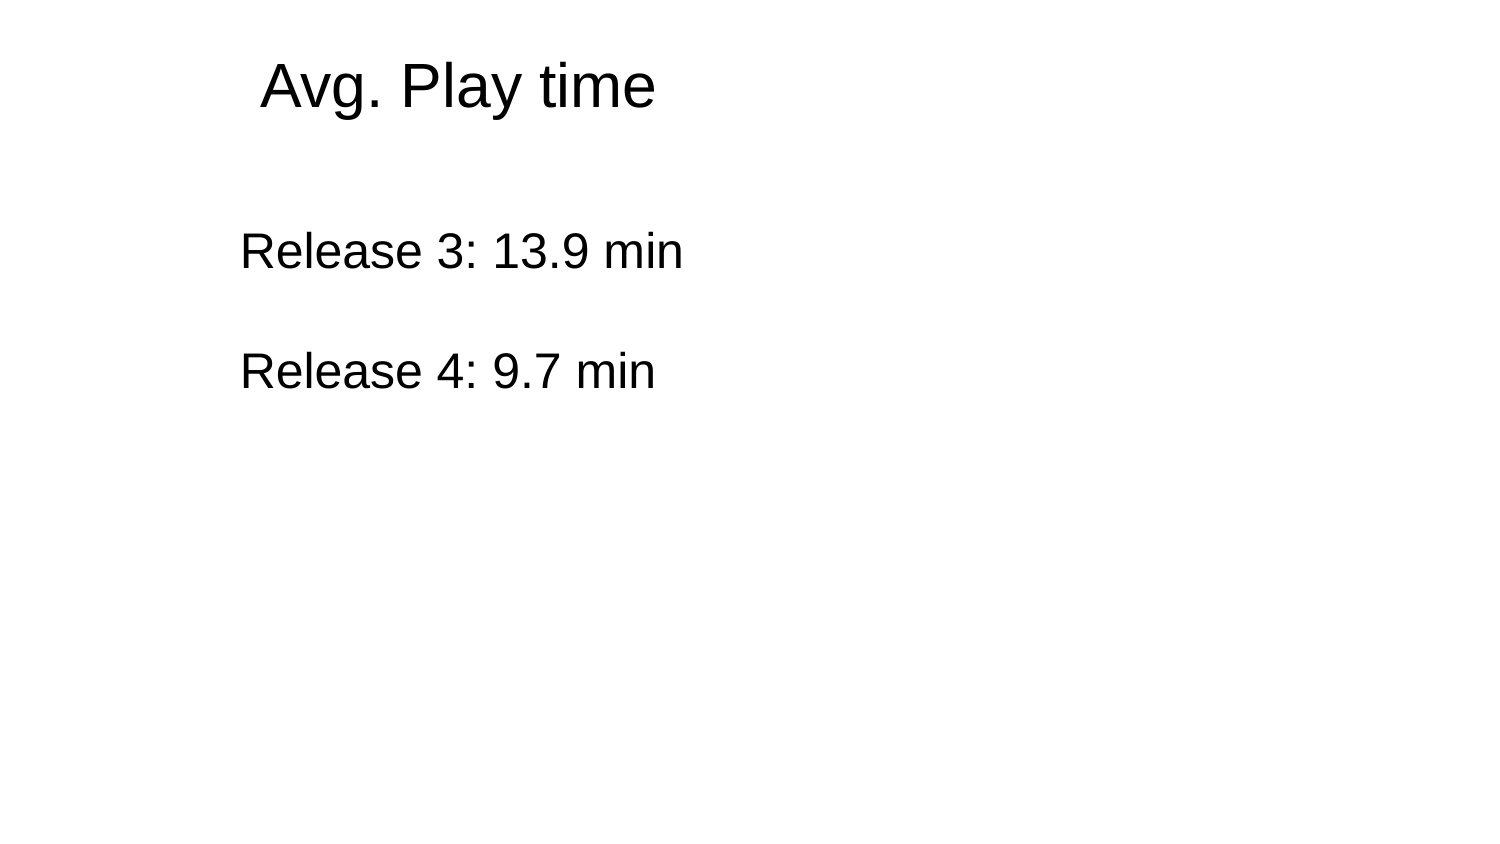

Avg. Play time
Release 3: 13.9 min

Release 4: 9.7 min